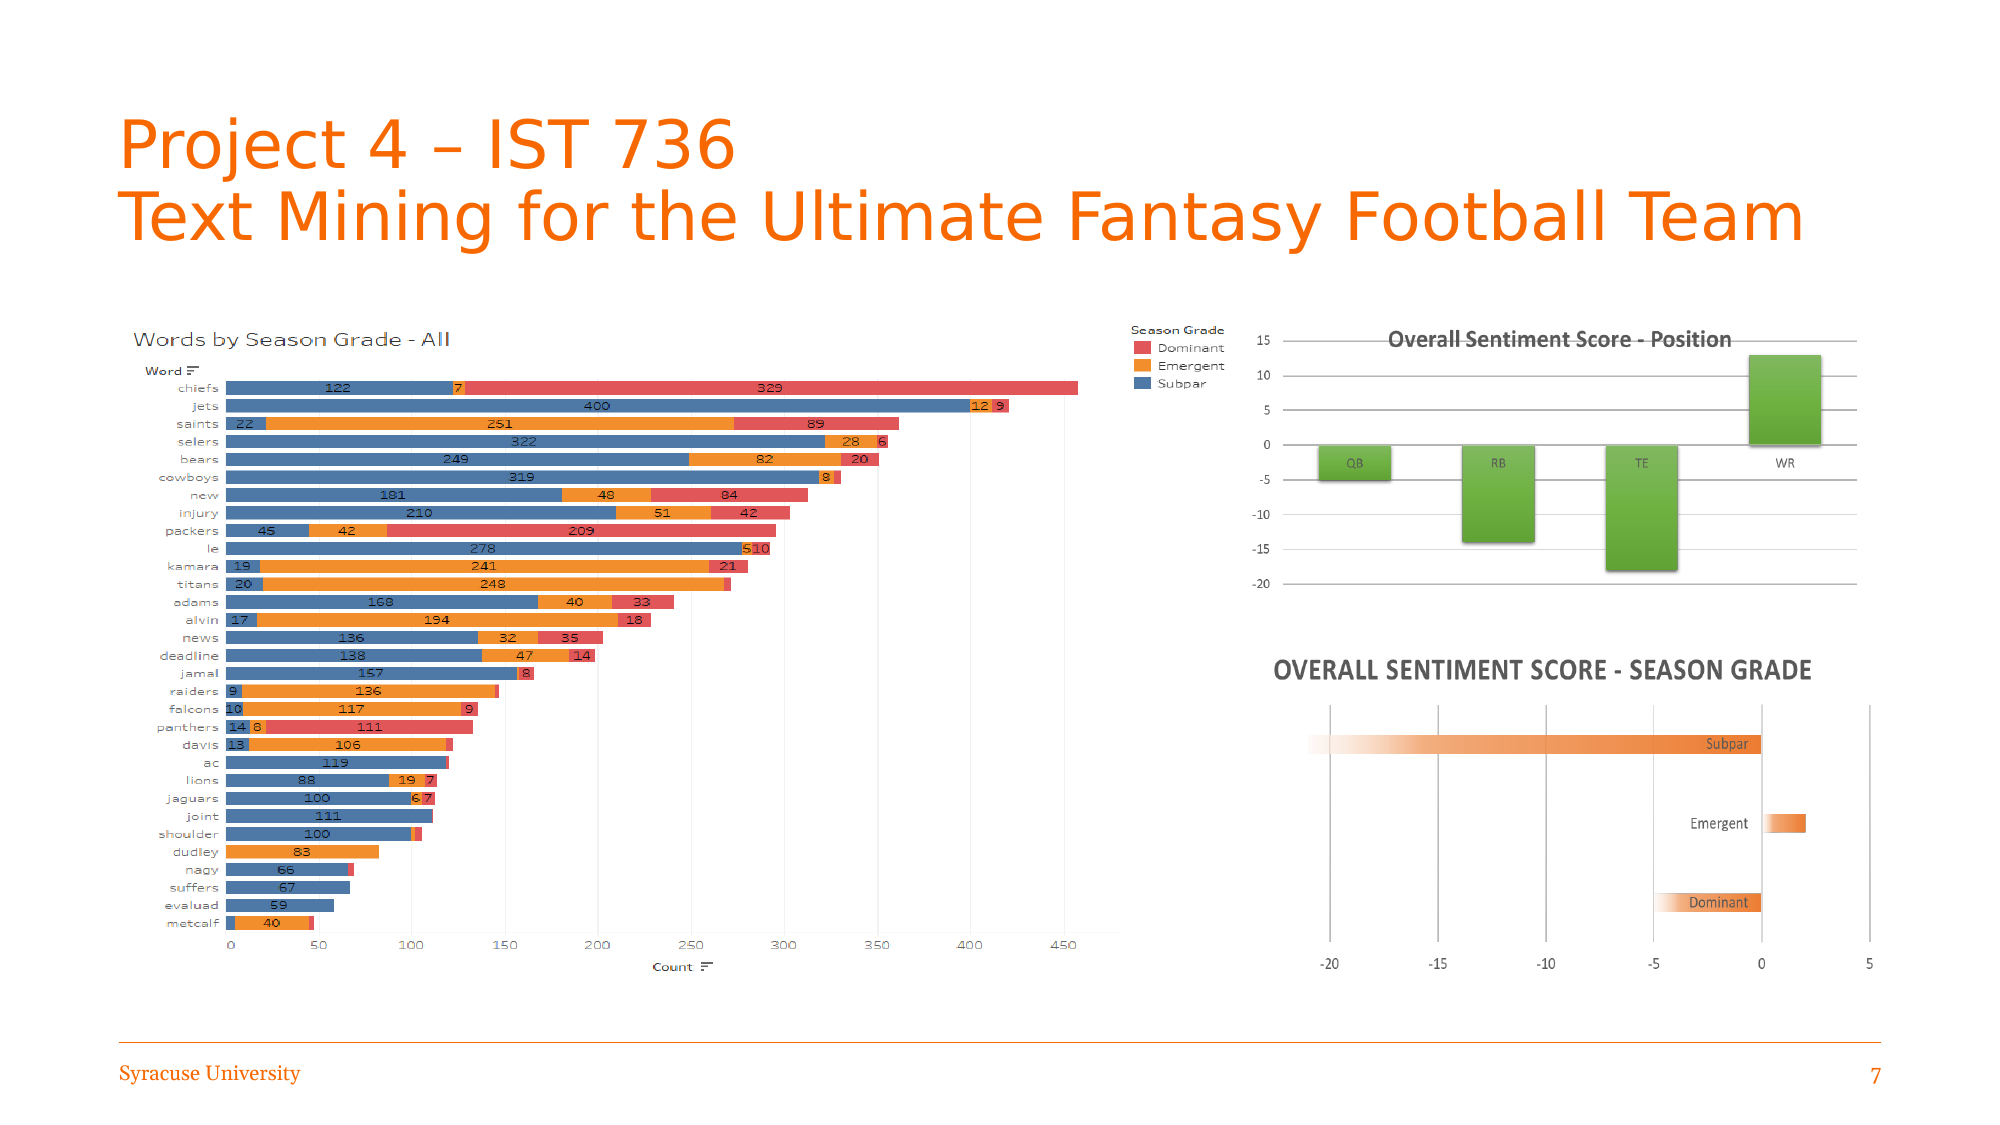

# Project 4 – IST 736 Text Mining for the Ultimate Fantasy Football Team

### Chart

| Category |
|---|